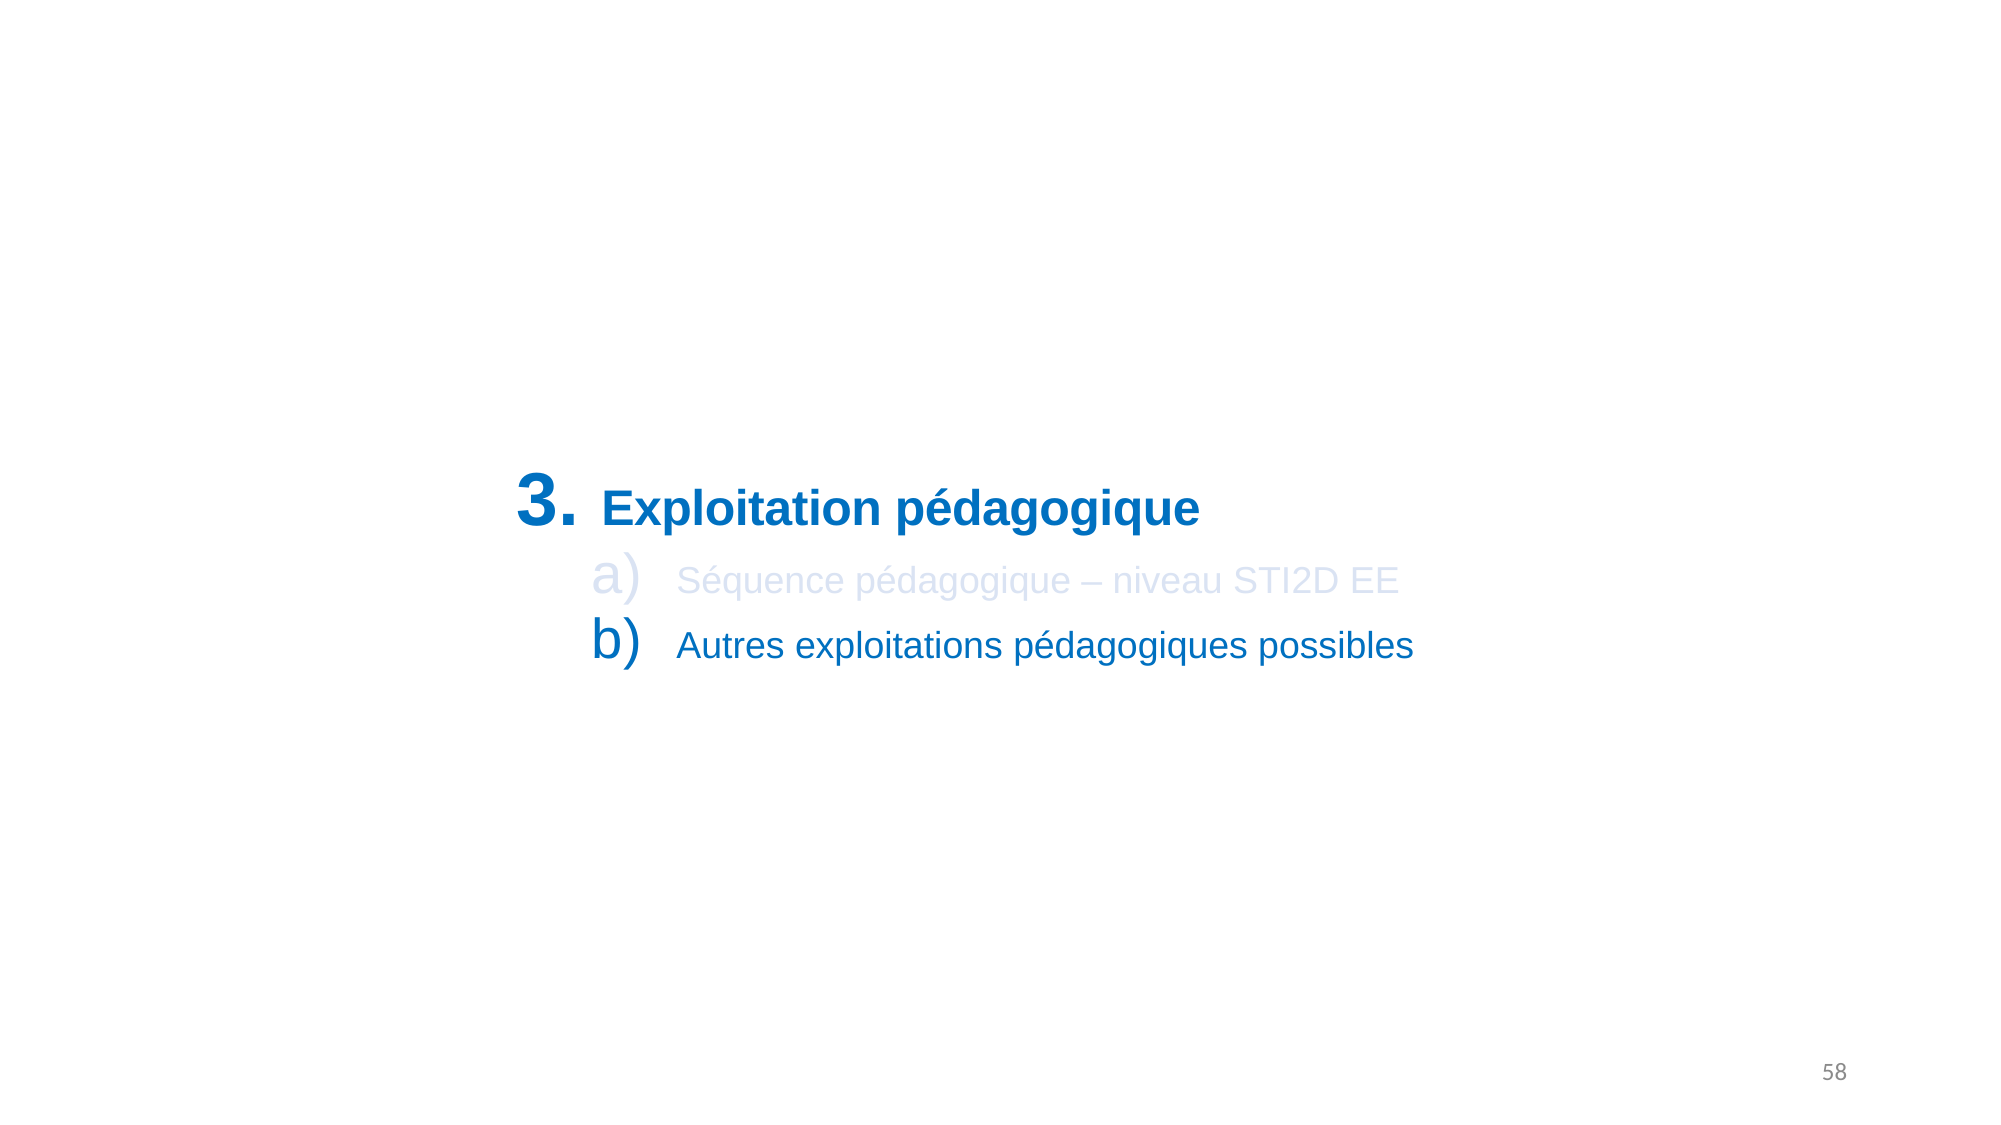

Exploitation pédagogique
Séquence pédagogique – niveau STI2D EE
Autres exploitations pédagogiques possibles
58